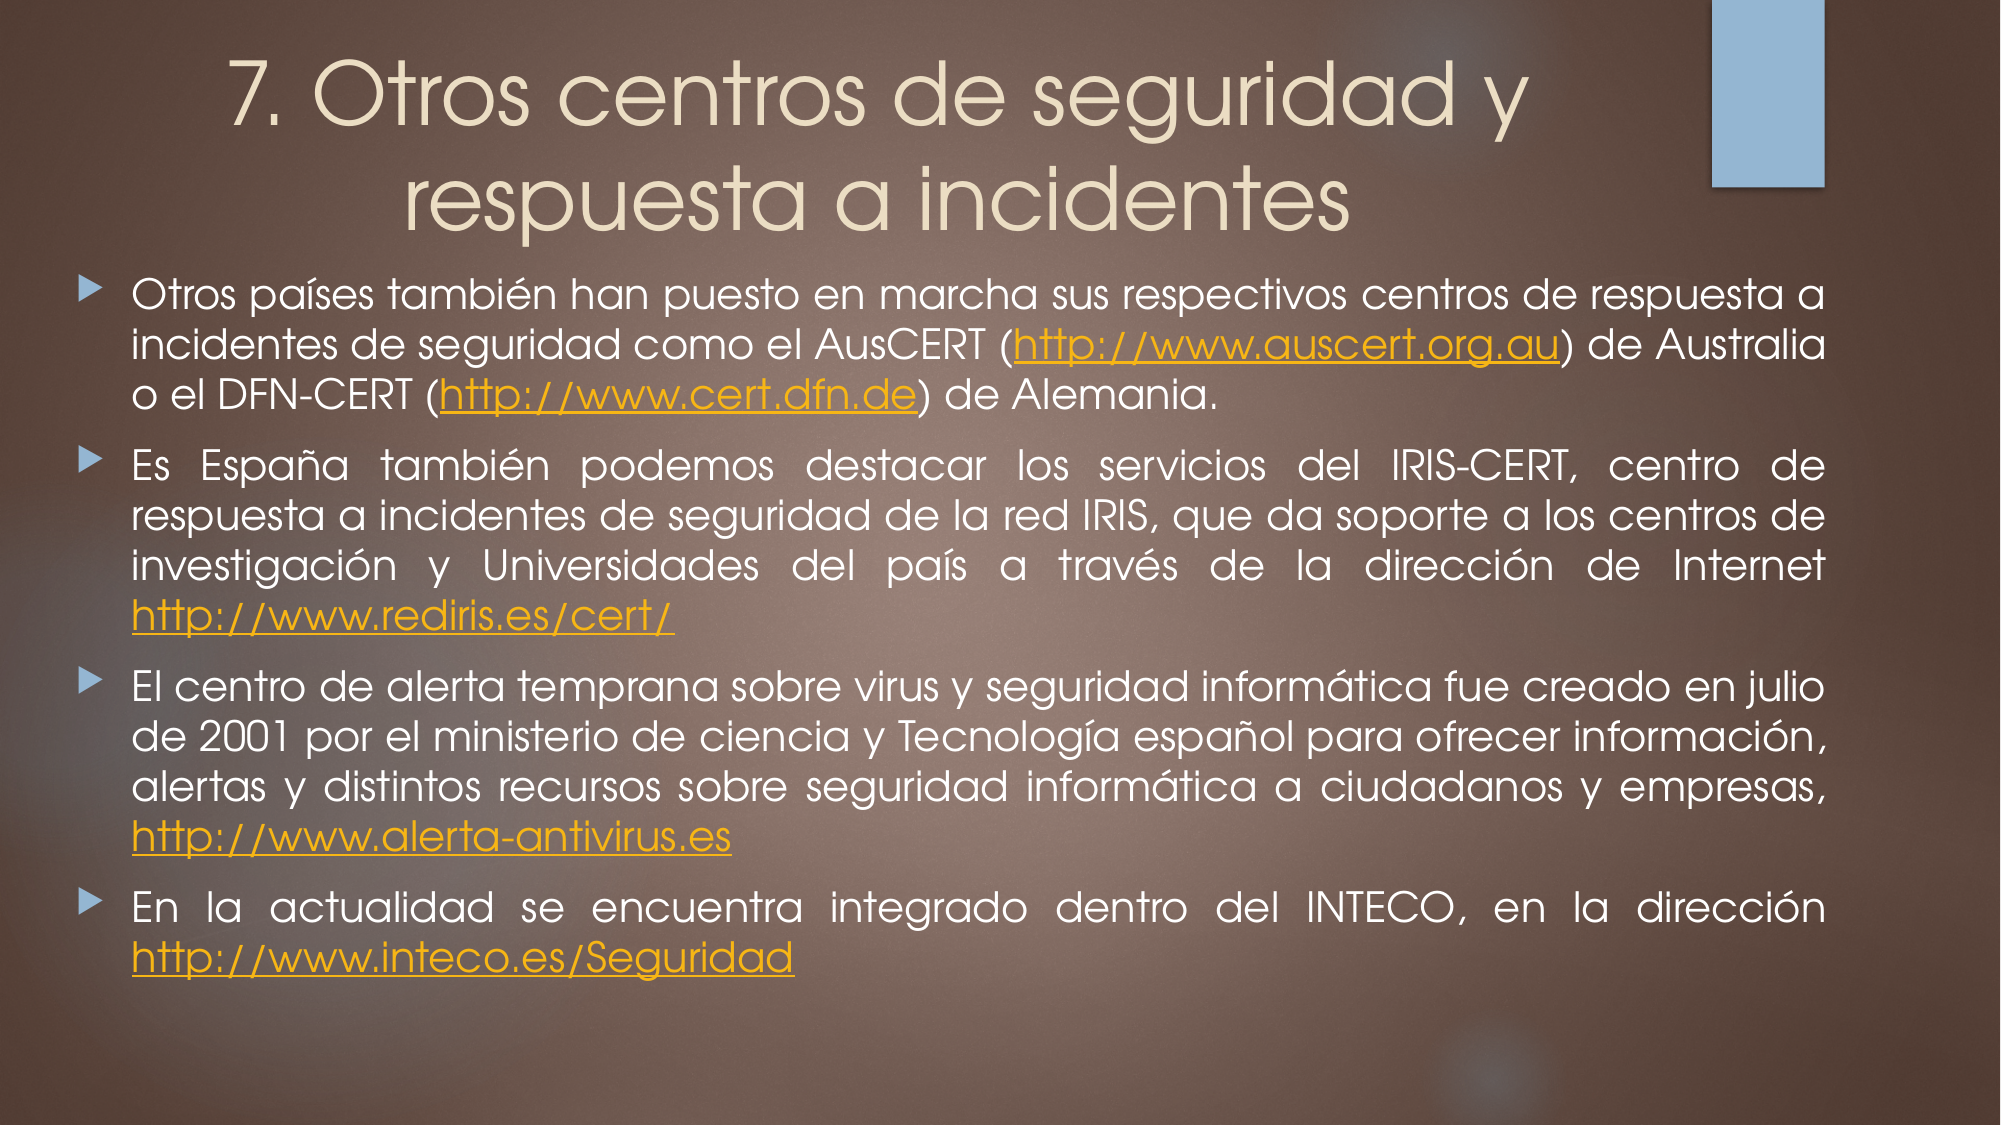

# 7. Otros centros de seguridad y respuesta a incidentes
Otros países también han puesto en marcha sus respectivos centros de respuesta a incidentes de seguridad como el AusCERT (http://www.auscert.org.au) de Australia o el DFN-CERT (http://www.cert.dfn.de) de Alemania.
Es España también podemos destacar los servicios del IRIS-CERT, centro de respuesta a incidentes de seguridad de la red IRIS, que da soporte a los centros de investigación y Universidades del país a través de la dirección de Internet http://www.rediris.es/cert/
El centro de alerta temprana sobre virus y seguridad informática fue creado en julio de 2001 por el ministerio de ciencia y Tecnología español para ofrecer información, alertas y distintos recursos sobre seguridad informática a ciudadanos y empresas, http://www.alerta-antivirus.es
En la actualidad se encuentra integrado dentro del INTECO, en la dirección http://www.inteco.es/Seguridad